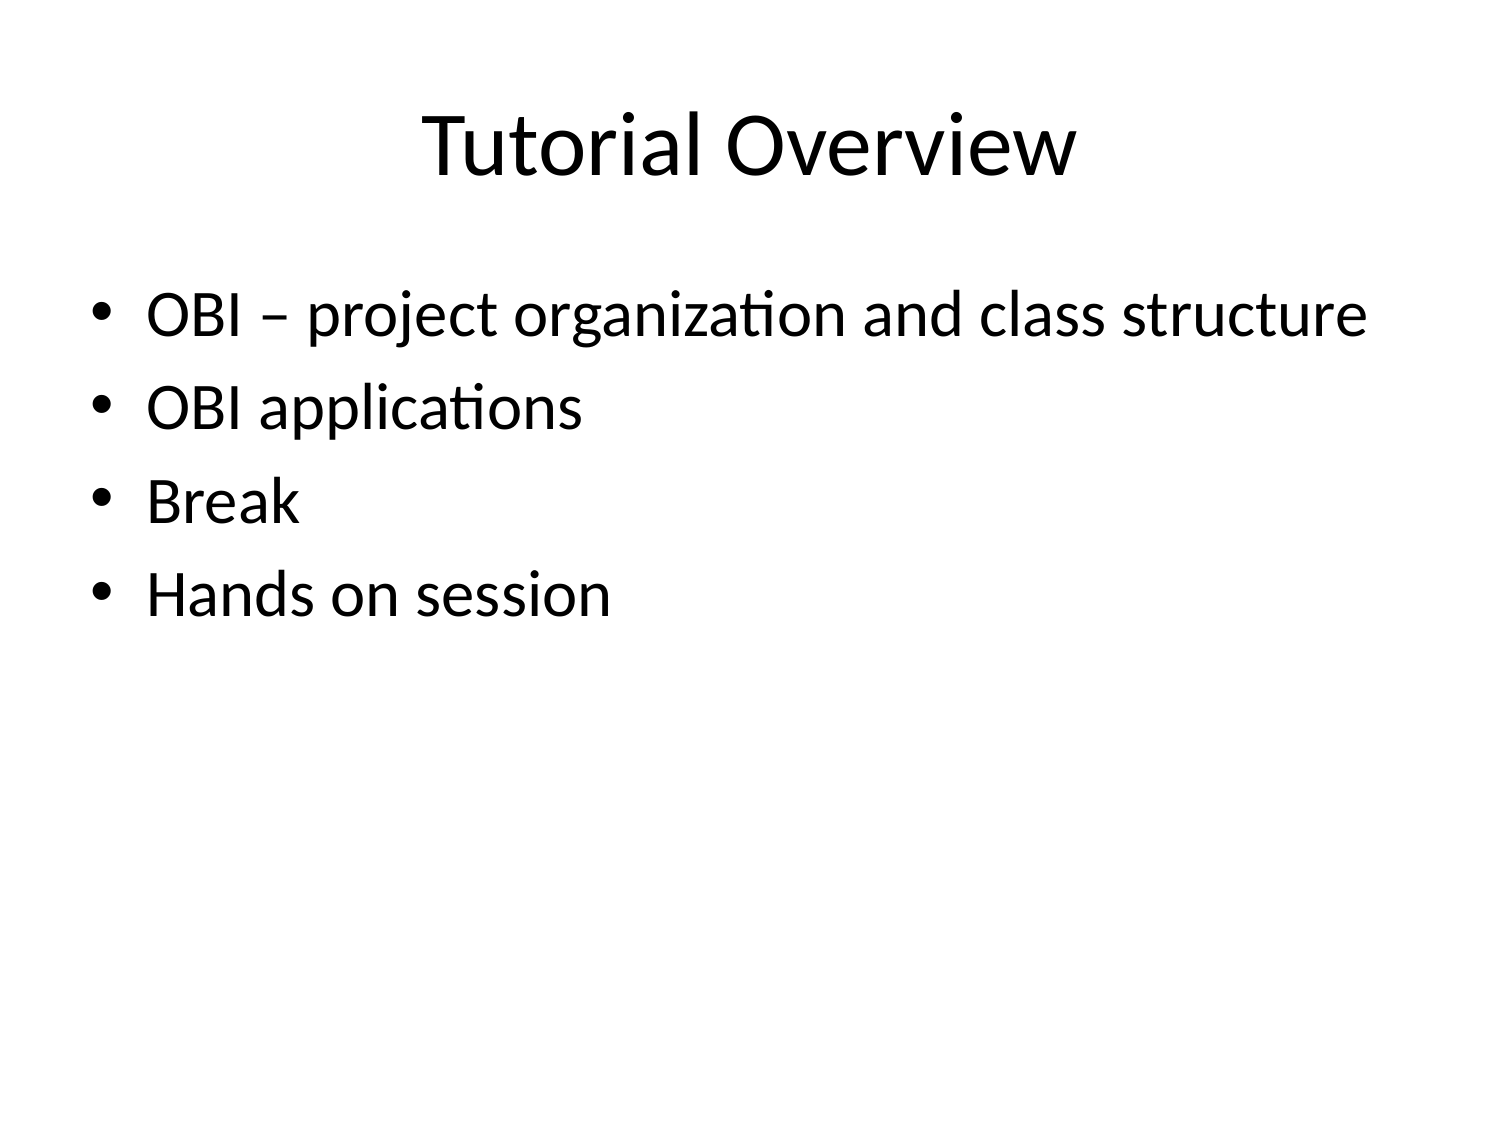

# Tutorial Overview
OBI – project organization and class structure
OBI applications
Break
Hands on session